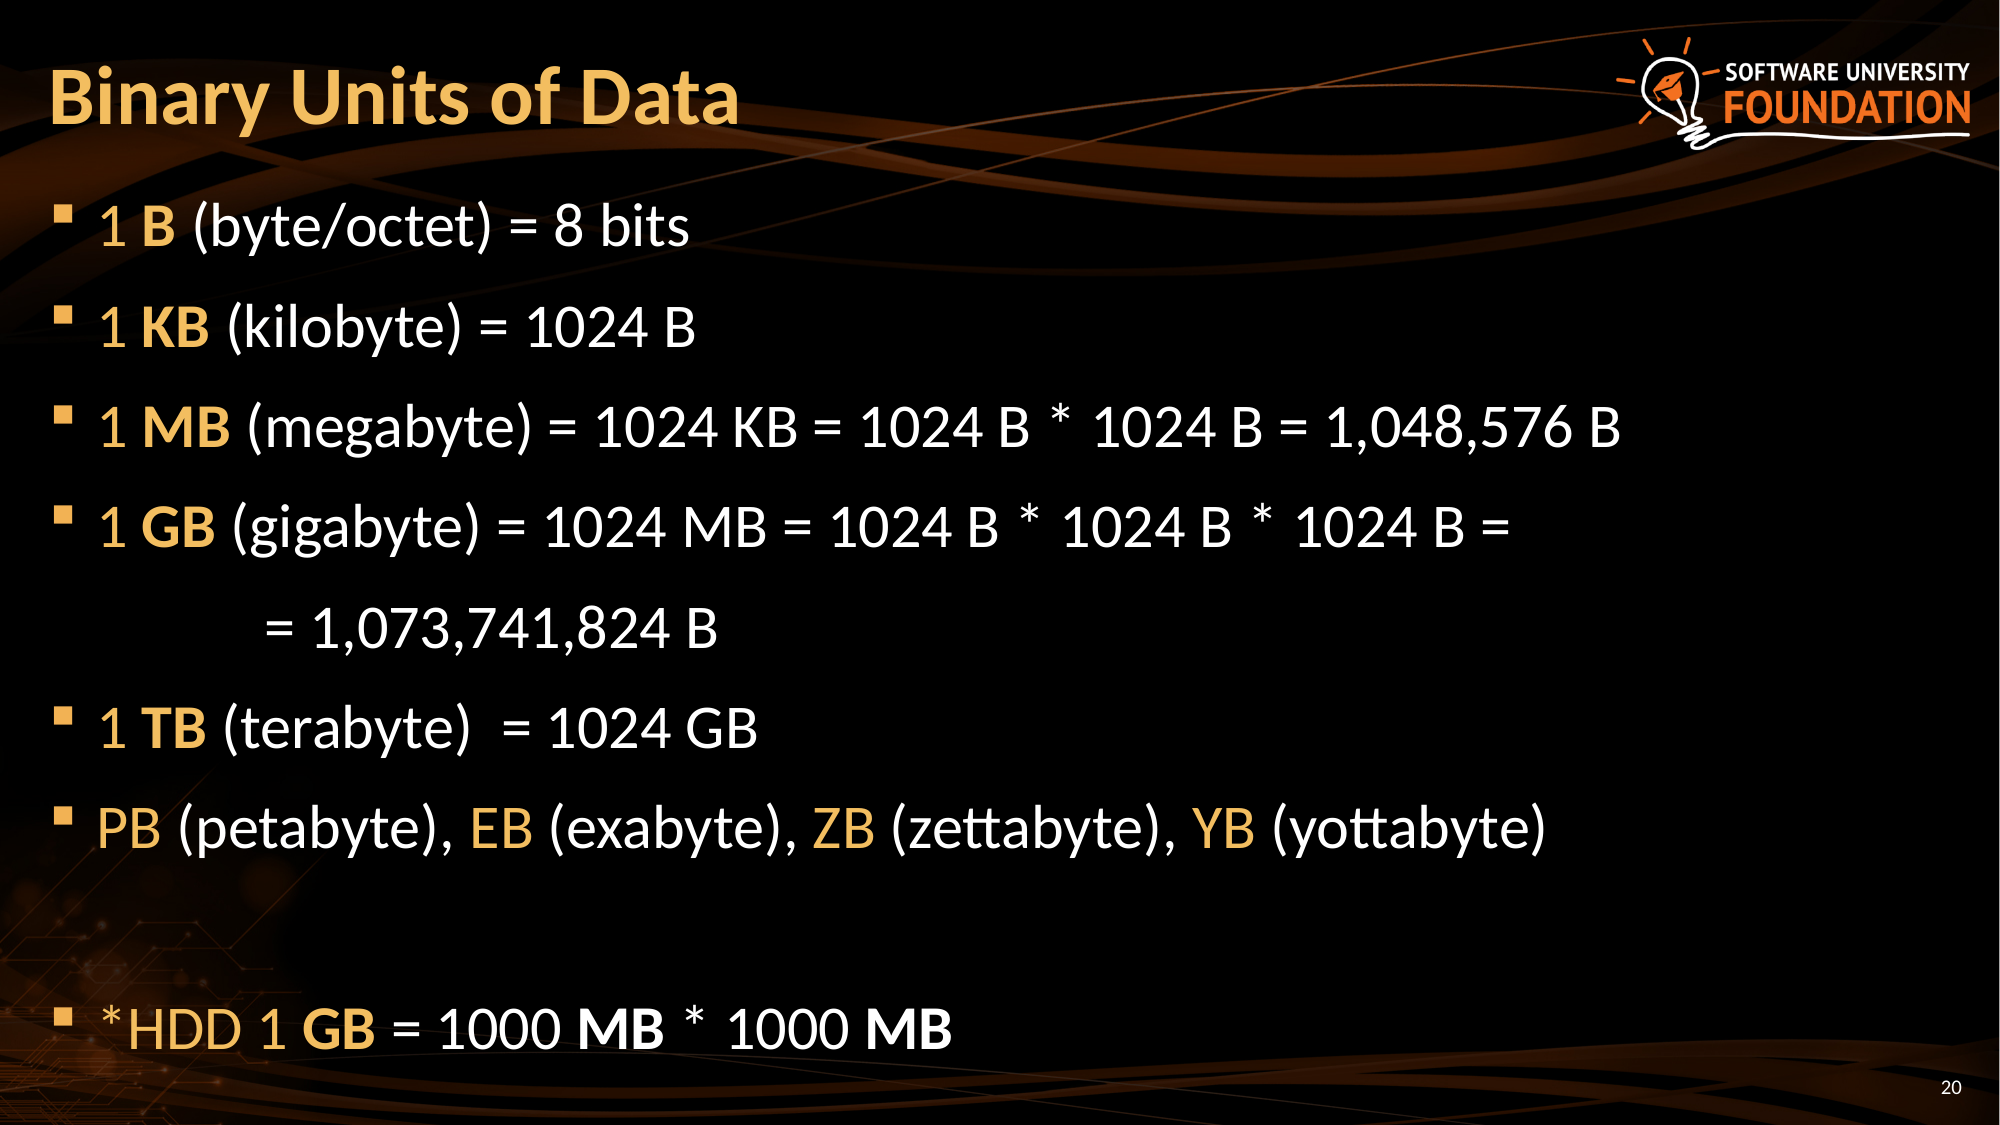

# Binary Units of Data
1 B (byte/octet) = 8 bits
1 KB (kilobyte) = 1024 B
1 MB (megabyte) = 1024 KB = 1024 B * 1024 B = 1,048,576 B
1 GB (gigabyte) = 1024 MB = 1024 B * 1024 B * 1024 B =
		      = 1,073,741,824 B
1 TB (terabyte)  = 1024 GB
PB (petabyte), EB (exabyte), ZB (zettabyte), YB (yottabyte)

*HDD 1 GB = 1000 MB * 1000 MB
20